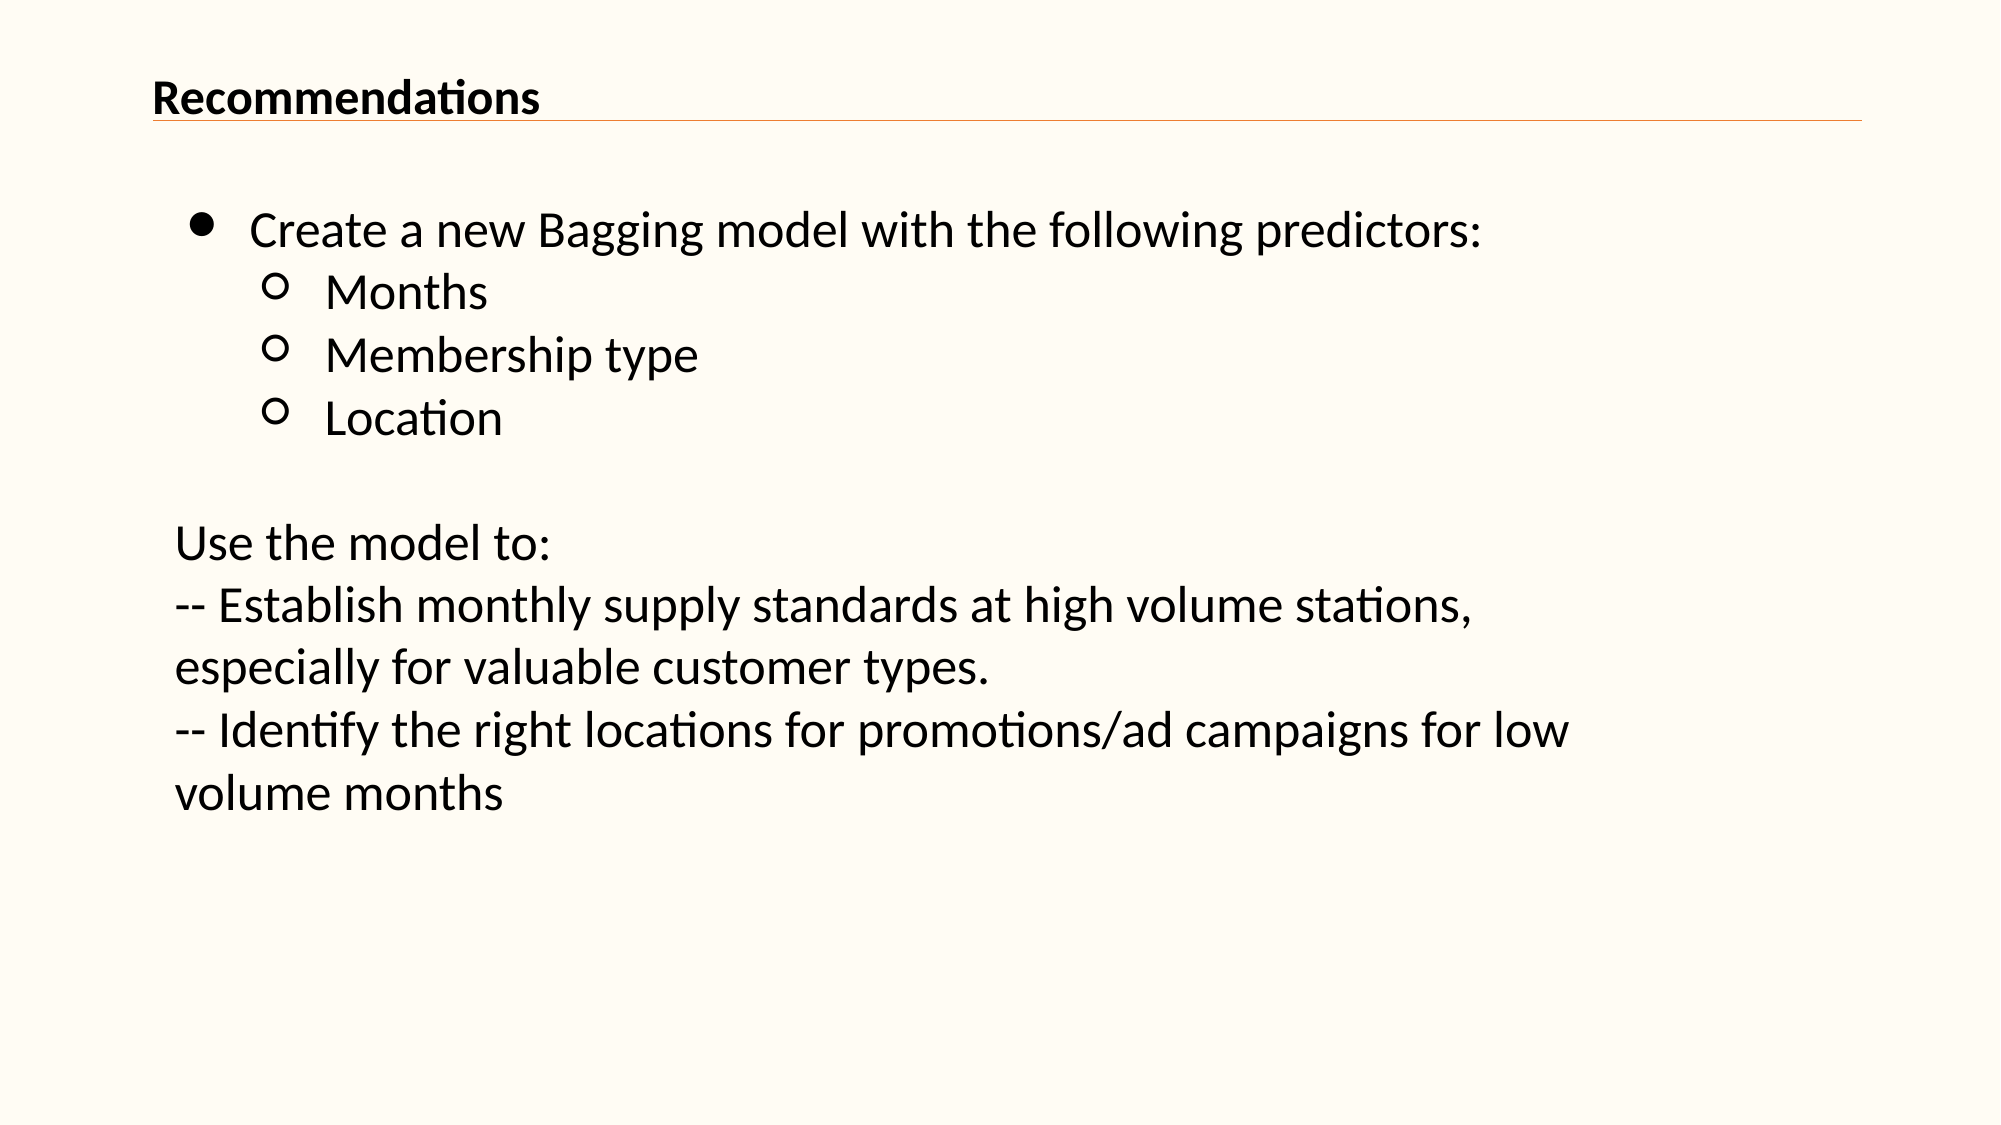

# Recommendations
Create a new Bagging model with the following predictors:
Months
Membership type
Location

Use the model to:
-- Establish monthly supply standards at high volume stations, especially for valuable customer types.
-- Identify the right locations for promotions/ad campaigns for low volume months